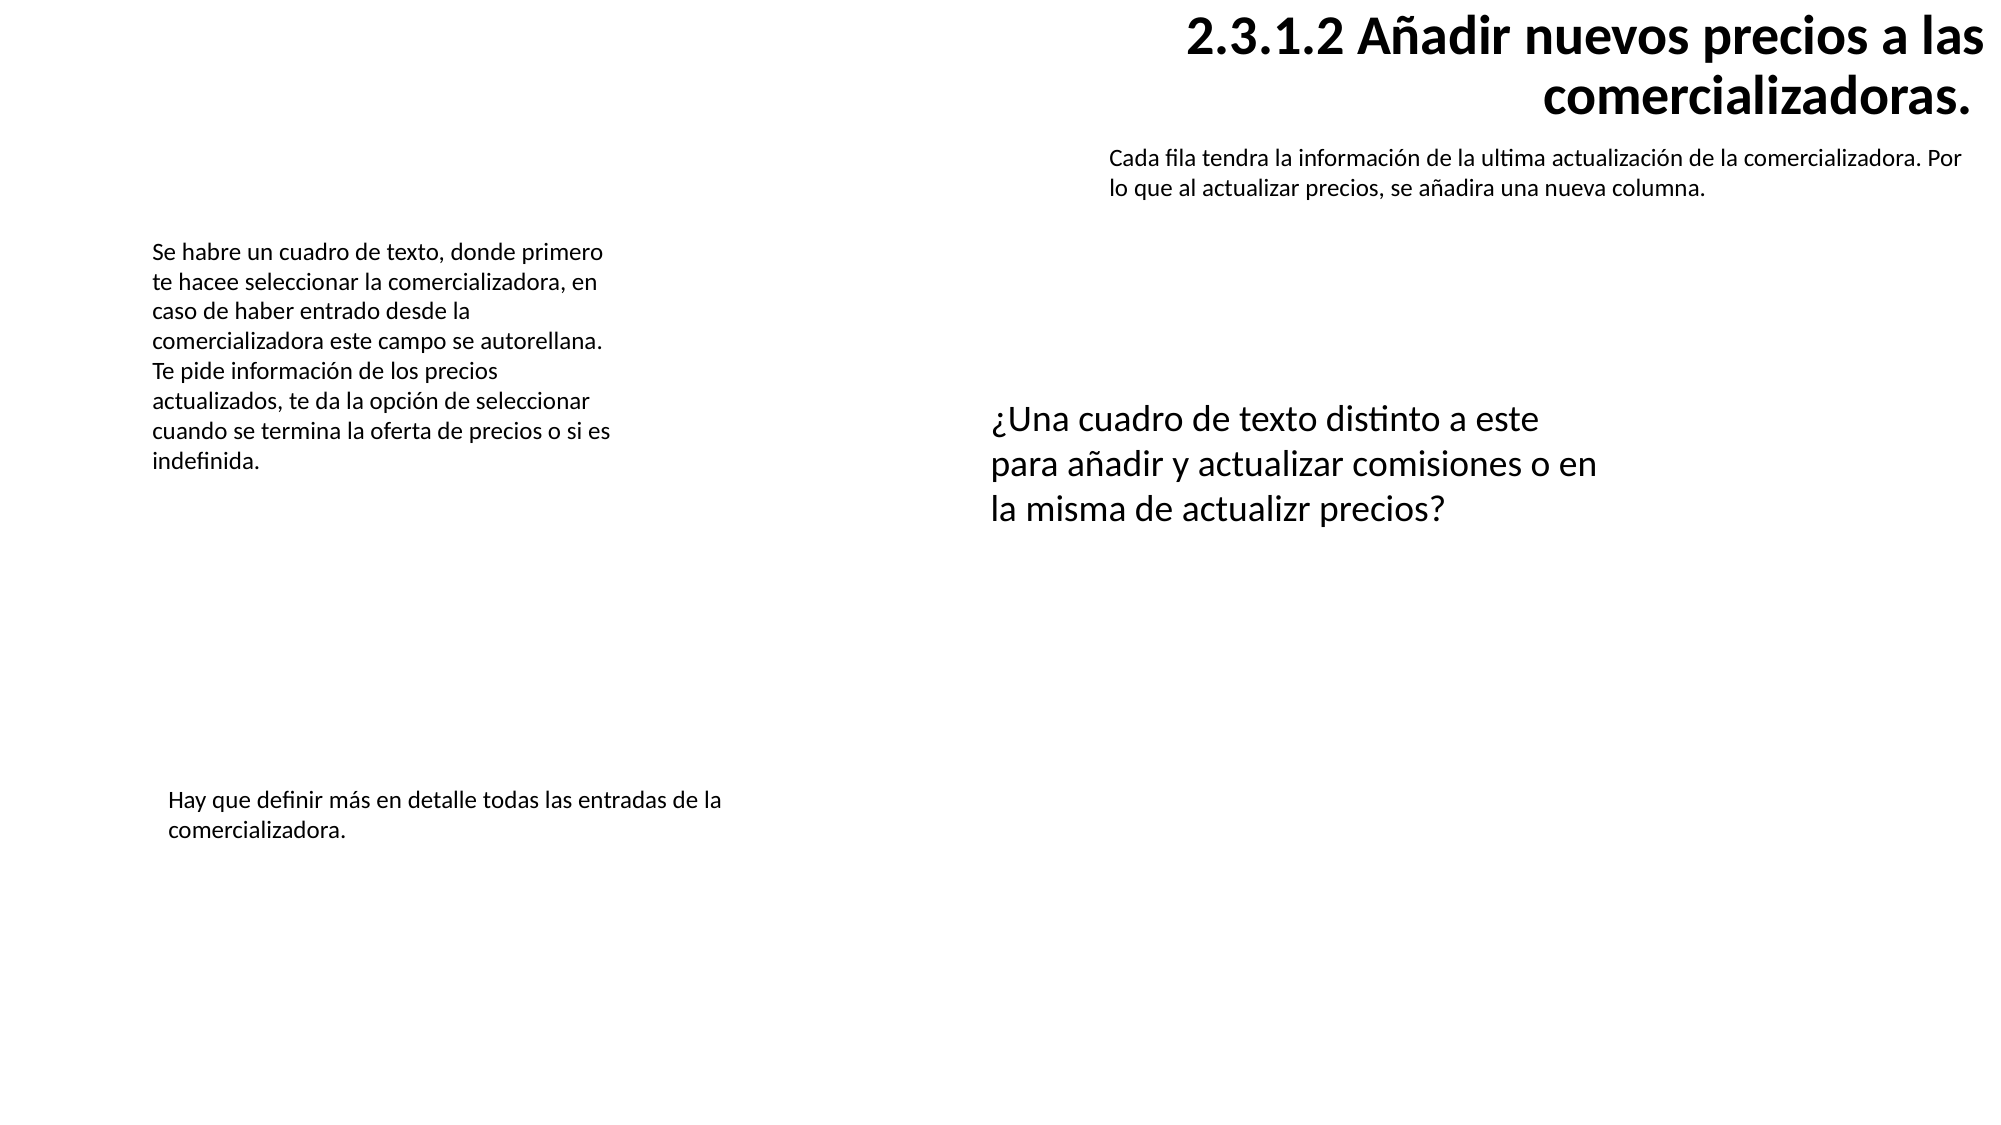

2.3.1.2 Añadir nuevos precios a las comercializadoras.
Cada fila tendra la información de la ultima actualización de la comercializadora. Por lo que al actualizar precios, se añadira una nueva columna.
Se habre un cuadro de texto, donde primero te hacee seleccionar la comercializadora, en caso de haber entrado desde la comercializadora este campo se autorellana. Te pide información de los precios actualizados, te da la opción de seleccionar cuando se termina la oferta de precios o si es indefinida.
¿Una cuadro de texto distinto a este para añadir y actualizar comisiones o en la misma de actualizr precios?
Hay que definir más en detalle todas las entradas de la comercializadora.